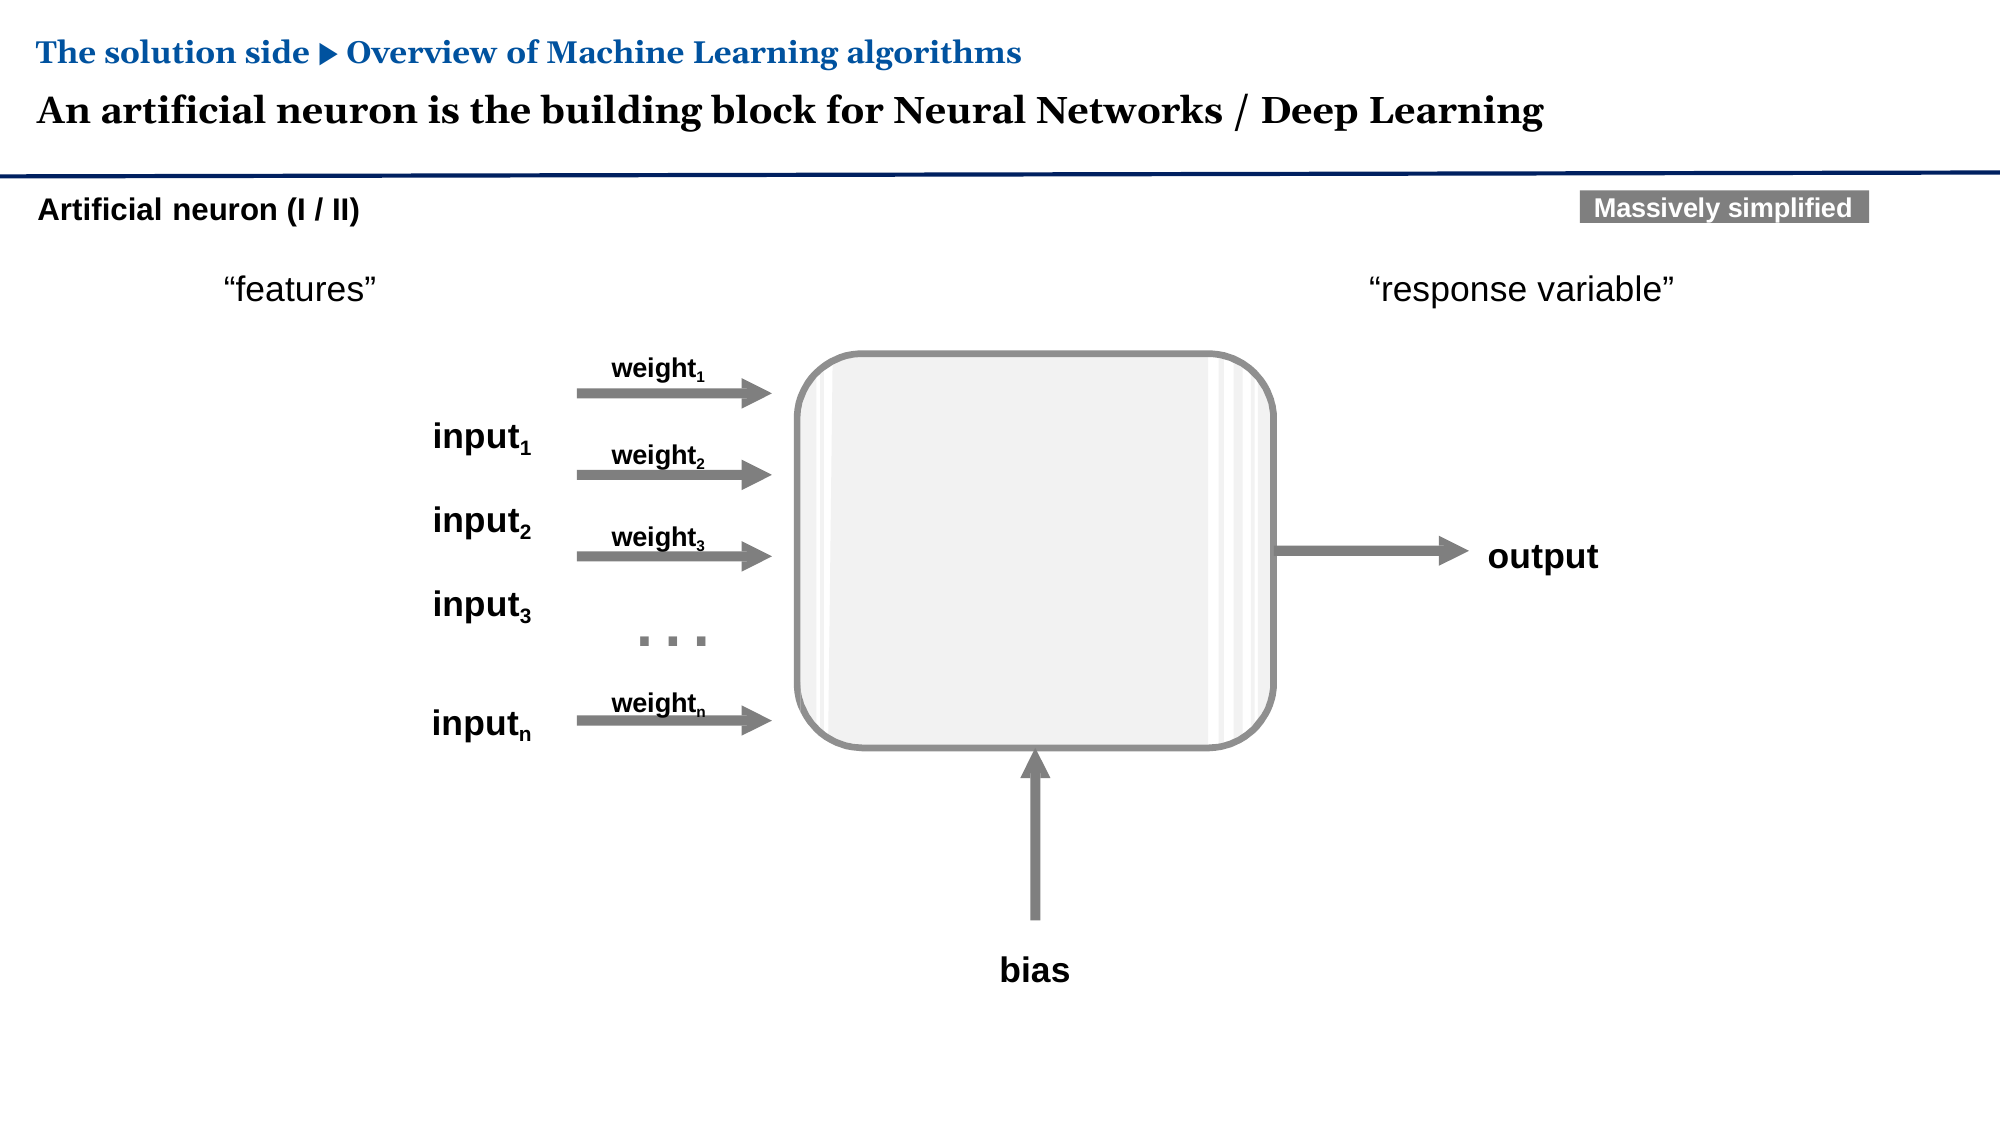

The solution side ▶ Overview of Machine Learning algorithms
An artificial neuron is the building block for Neural Networks / Deep Learning
Artificial neuron (I / II)
Massively simplified
“features”
“response variable”
weight1

input1 input2 input3

weight2

weight3
…
weightn
output

inputn

bias